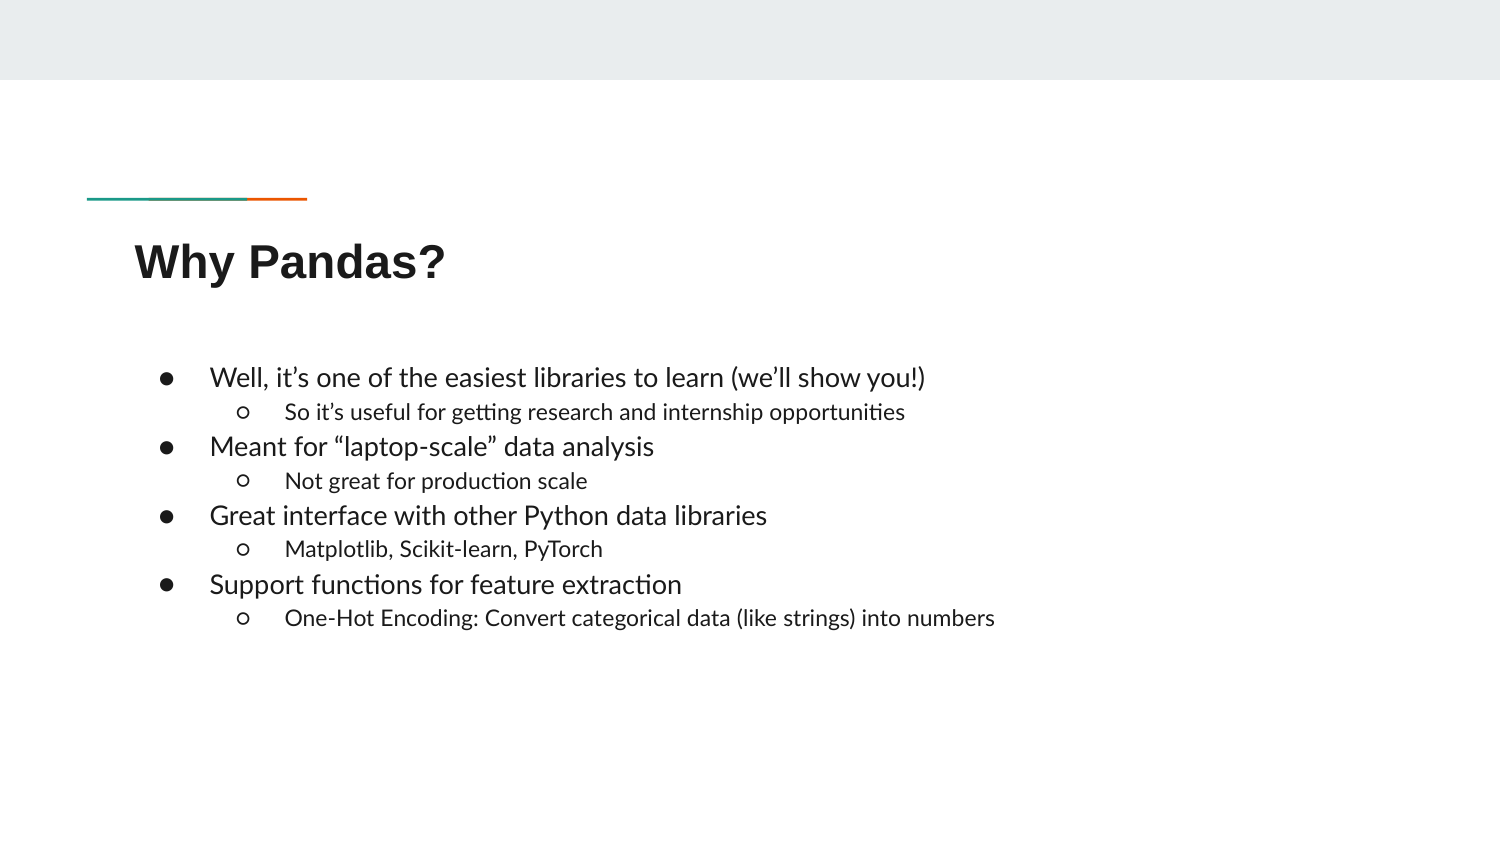

# Why Pandas?
Well, it’s one of the easiest libraries to learn (we’ll show you!)
So it’s useful for getting research and internship opportunities
Meant for “laptop-scale” data analysis
Not great for production scale
Great interface with other Python data libraries
Matplotlib, Scikit-learn, PyTorch
Support functions for feature extraction
One-Hot Encoding: Convert categorical data (like strings) into numbers